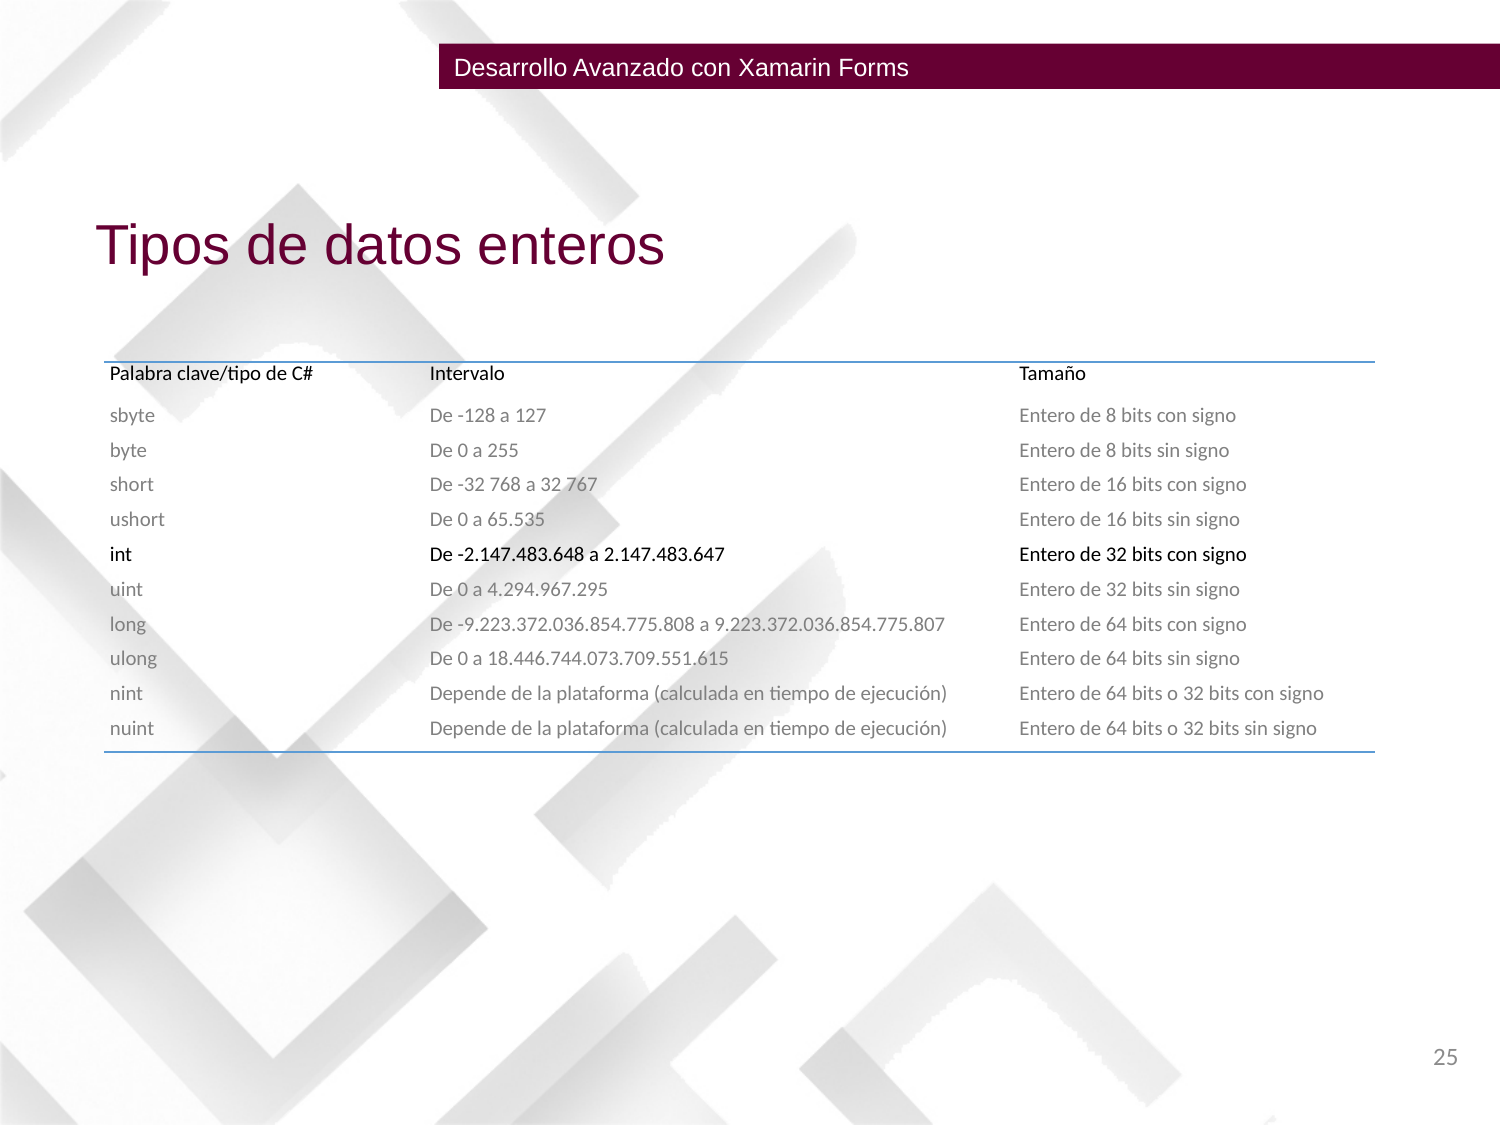

Desarrollo Avanzado con Xamarin Forms
# Tipos de datos enteros
| Palabra clave/tipo de C# | Intervalo | Tamaño |
| --- | --- | --- |
| sbyte | De -128 a 127 | Entero de 8 bits con signo |
| byte | De 0 a 255 | Entero de 8 bits sin signo |
| short | De -32 768 a 32 767 | Entero de 16 bits con signo |
| ushort | De 0 a 65.535 | Entero de 16 bits sin signo |
| int | De -2.147.483.648 a 2.147.483.647 | Entero de 32 bits con signo |
| uint | De 0 a 4.294.967.295 | Entero de 32 bits sin signo |
| long | De -9.223.372.036.854.775.808 a 9.223.372.036.854.775.807 | Entero de 64 bits con signo |
| ulong | De 0 a 18.446.744.073.709.551.615 | Entero de 64 bits sin signo |
| nint | Depende de la plataforma (calculada en tiempo de ejecución) | Entero de 64 bits o 32 bits con signo |
| nuint | Depende de la plataforma (calculada en tiempo de ejecución) | Entero de 64 bits o 32 bits sin signo |
25